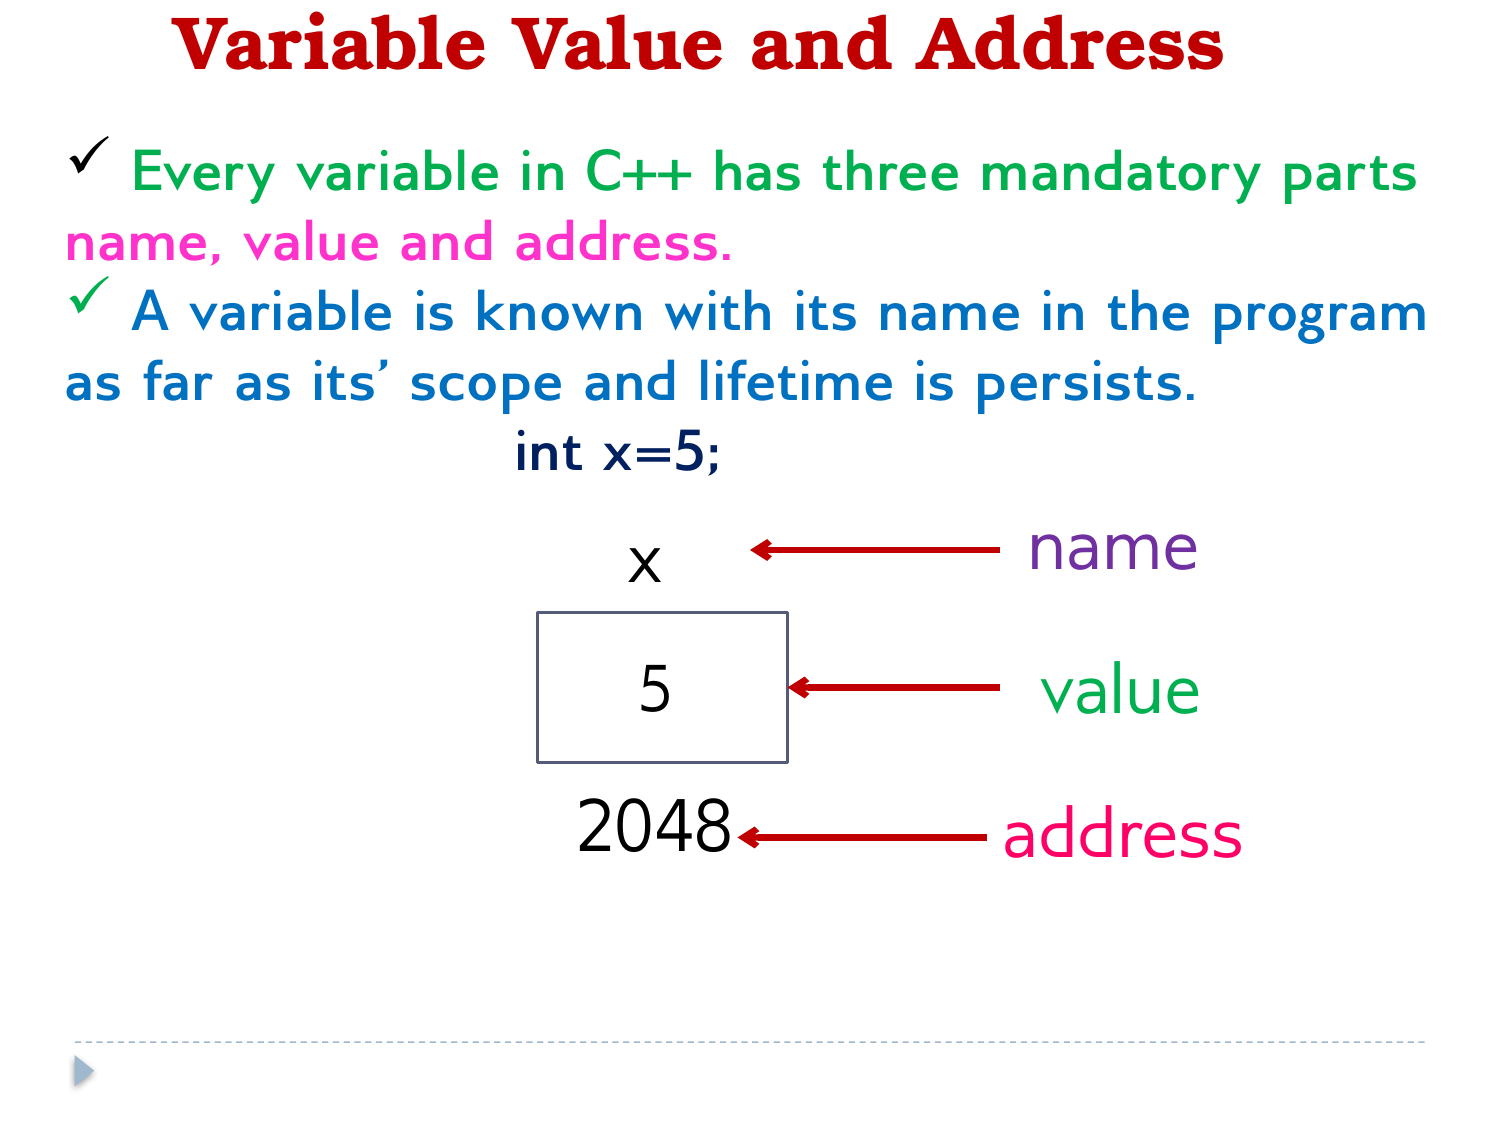

Variable Value and Address
 Every variable in C++ has three mandatory parts name, value and address.
 A variable is known with its name in the program as far as its’ scope and lifetime is persists.
  			int x=5;

name
x

value
5
2048
address